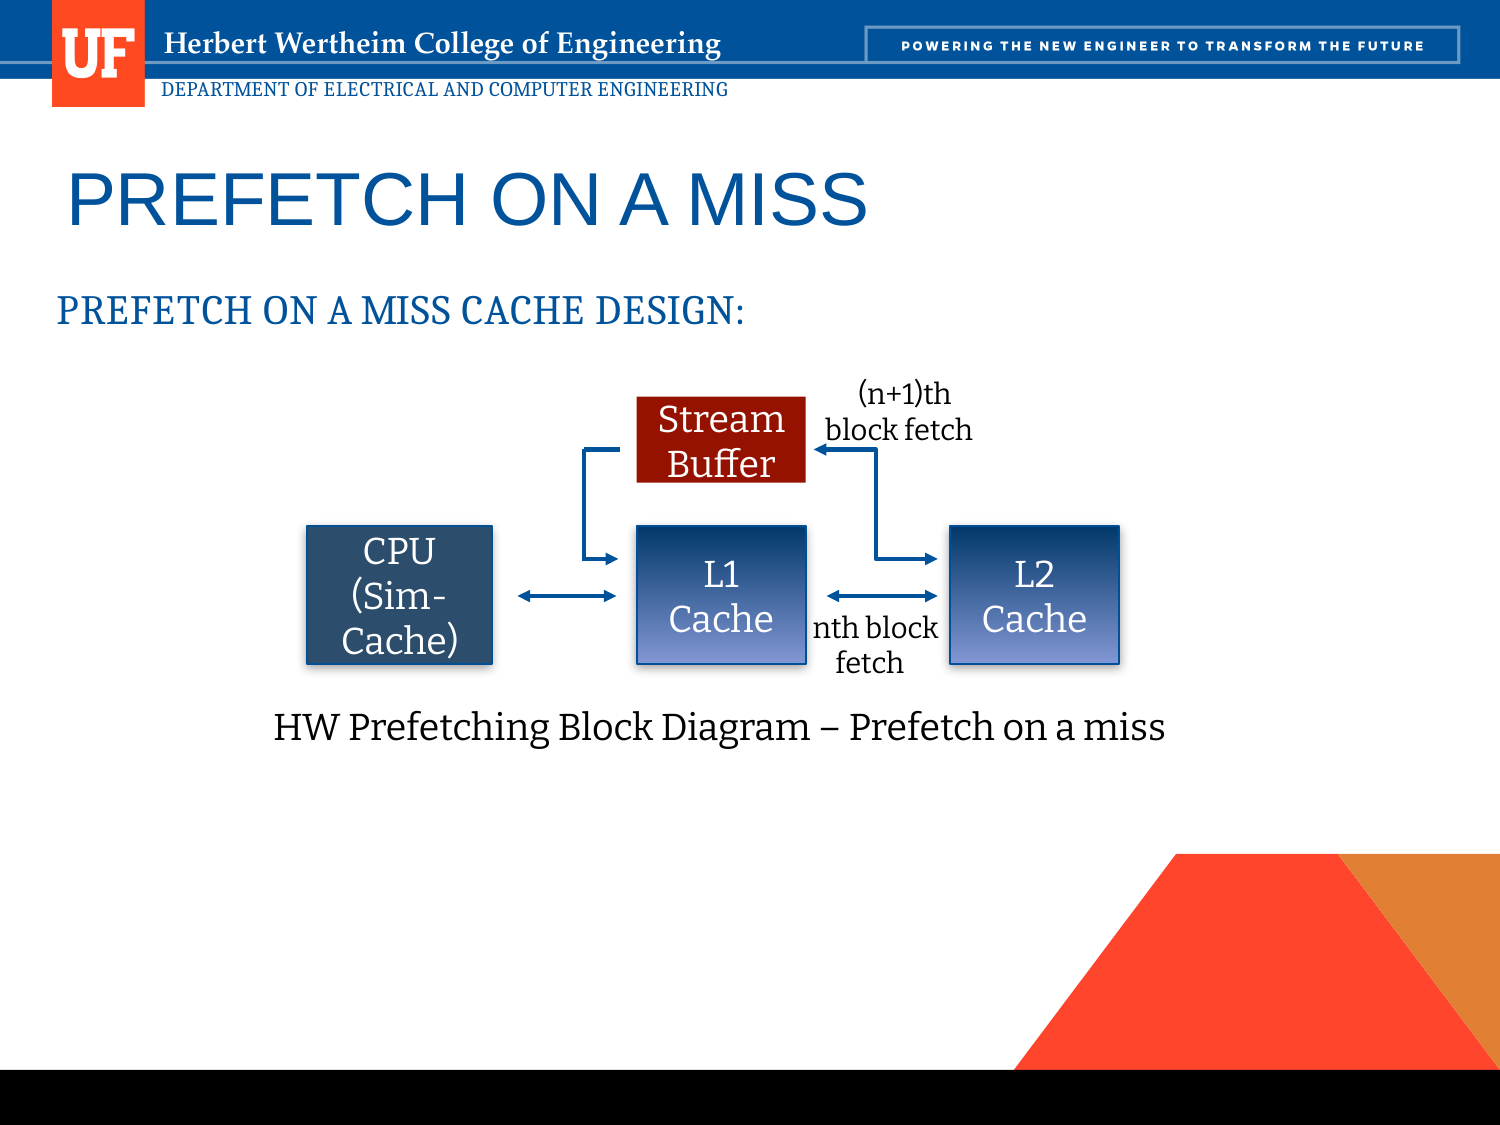

# PREFETCH ON A MISS
PREFETCH ON A MISS CACHE DESIGN:

(n+1)th block fetch
Stream Buffer
CPU
(Sim-Cache)
L1 Cache
L2 Cache
nth block fetch
HW Prefetching Block Diagram – Prefetch on a miss